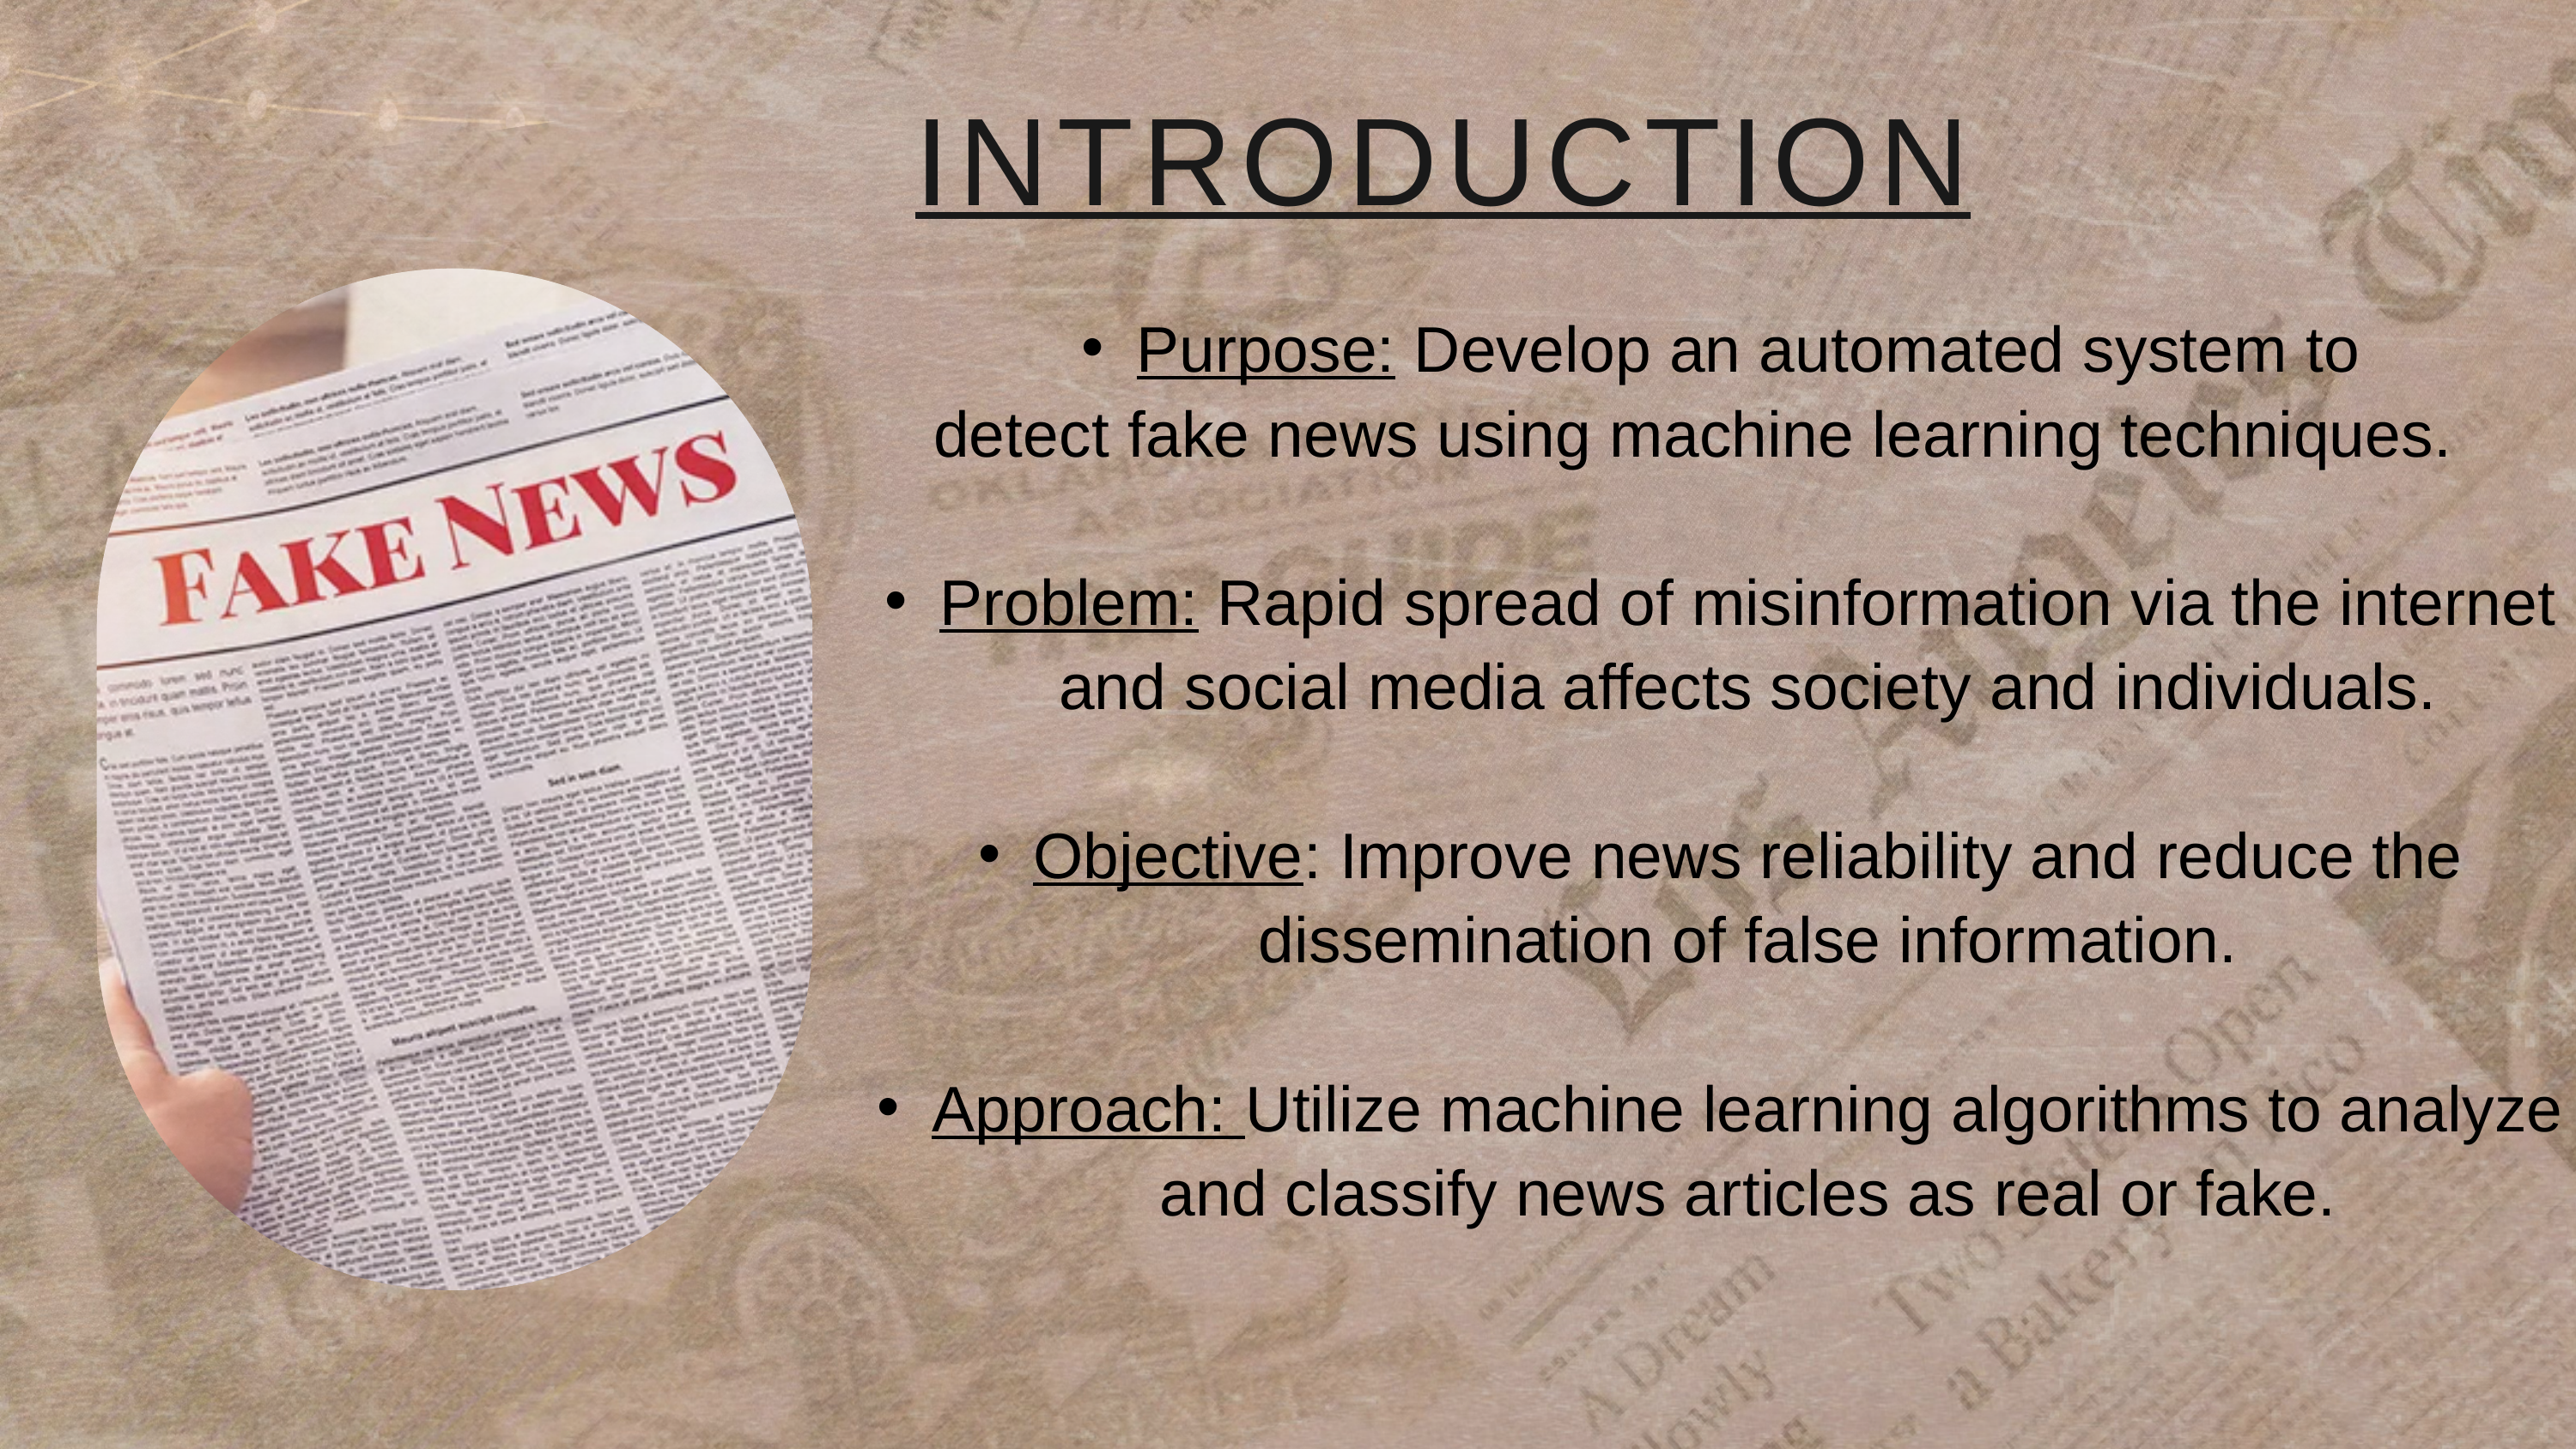

INTRODUCTION

Purpose: Develop an automated system to
detect fake news using machine learning techniques.

Problem: Rapid spread of misinformation via the internet and social media affects society and individuals.

Objective: Improve news reliability and reduce the dissemination of false information.

Approach: Utilize machine learning algorithms to analyze and classify news articles as real or fake.